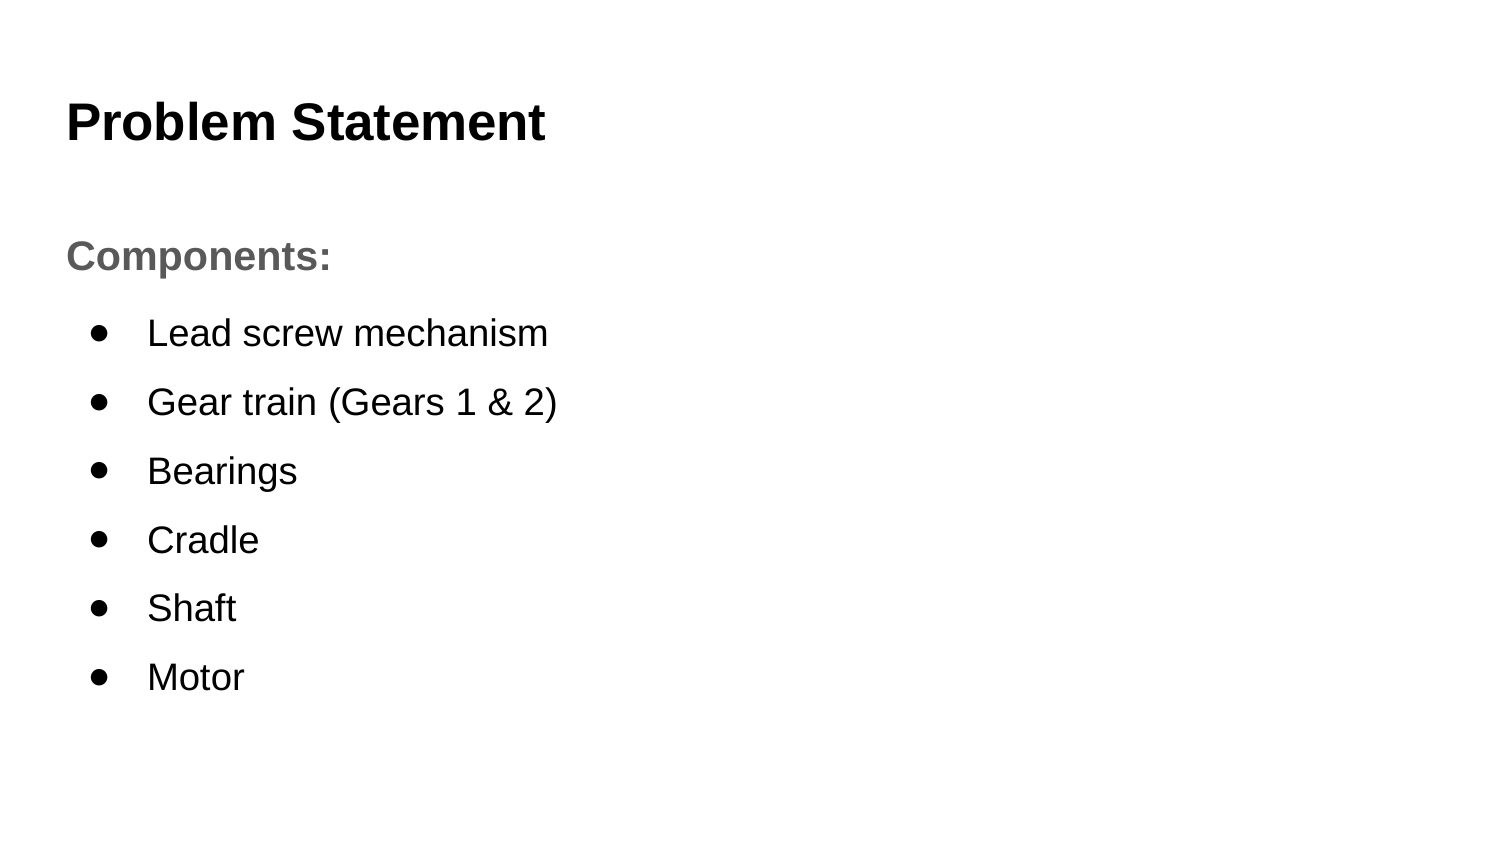

# Problem Statement
Components:
Lead screw mechanism
Gear train (Gears 1 & 2)
Bearings
Cradle
Shaft
Motor